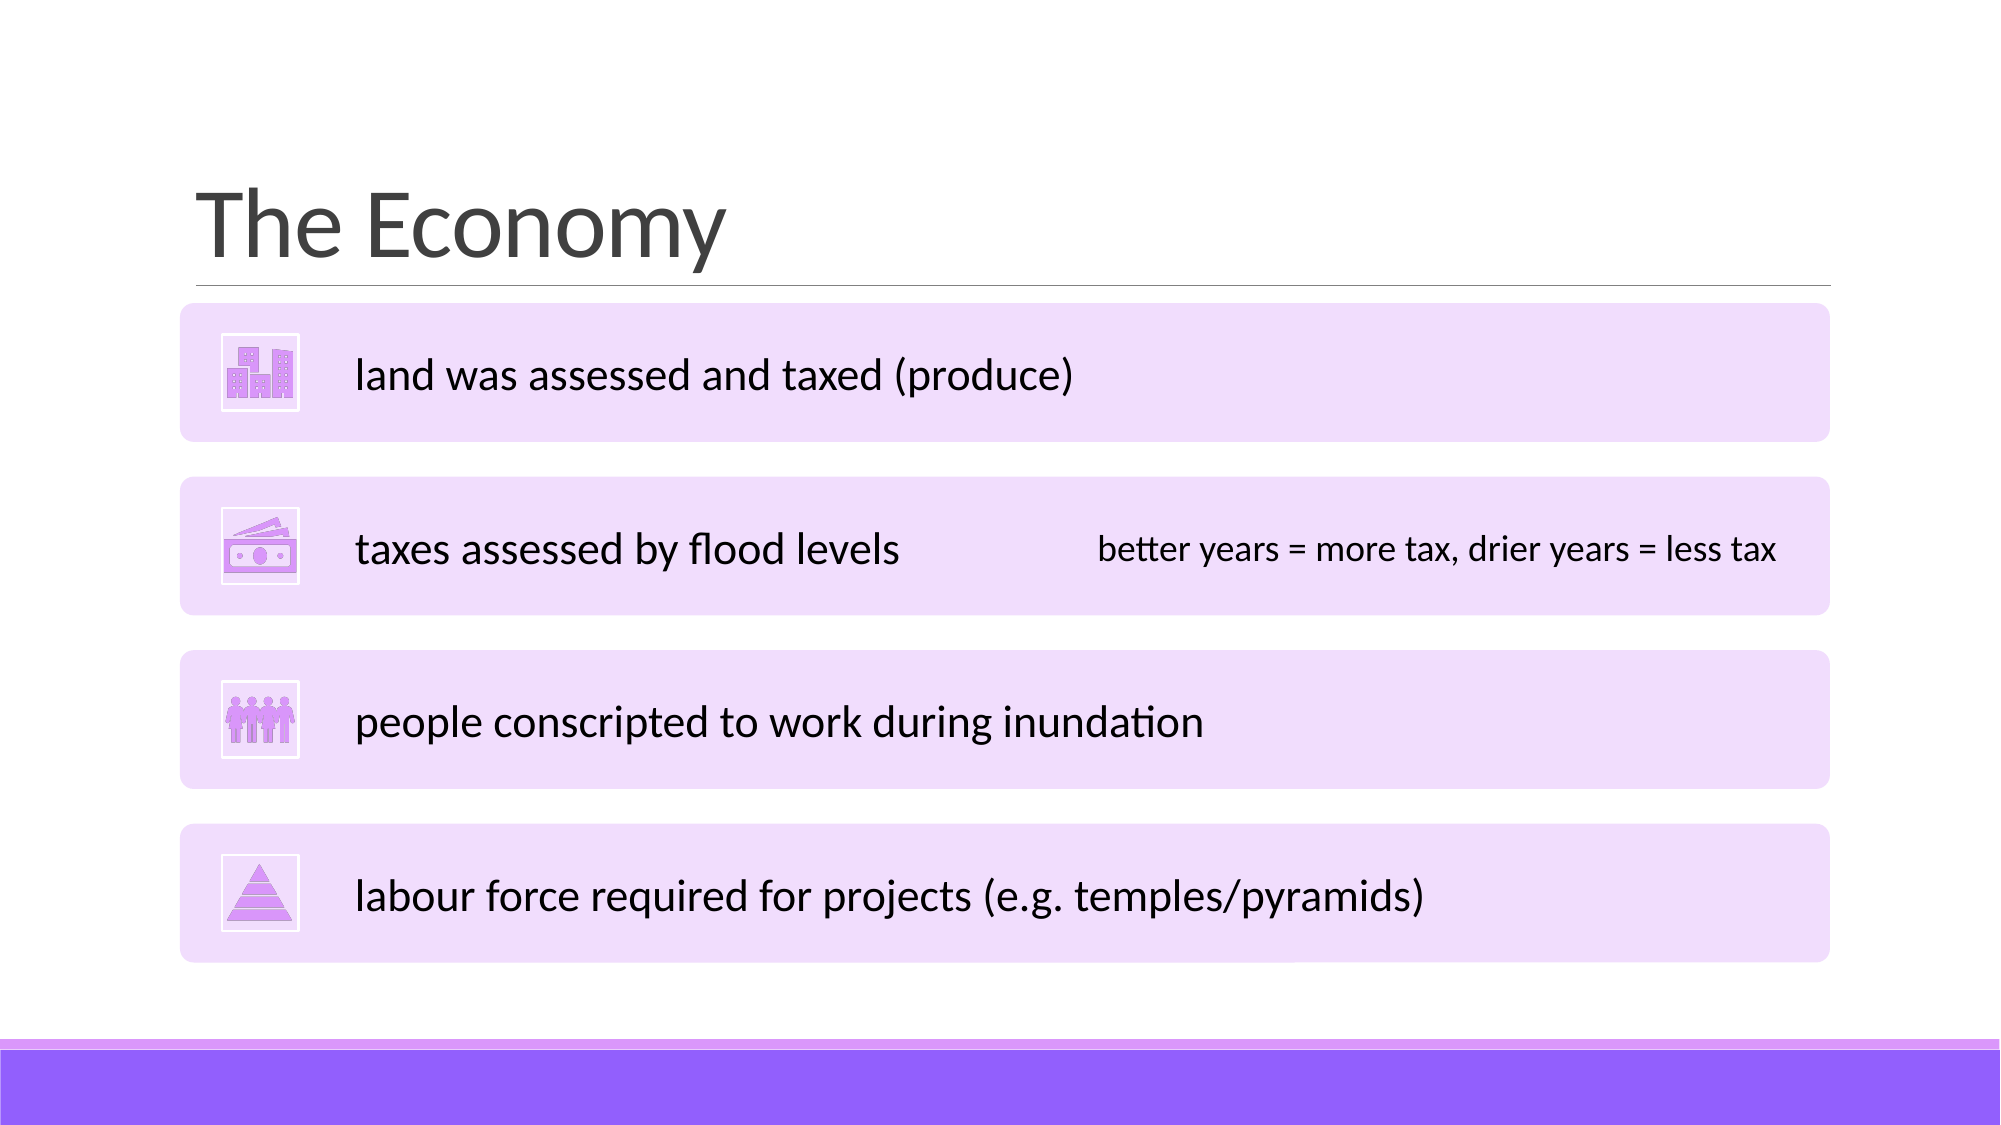

# The Economy
land was assessed and taxed (produce)
taxes assessed by flood levels
better years = more tax, drier years = less tax
people conscripted to work during inundation
labour force required for projects (e.g. temples/pyramids)